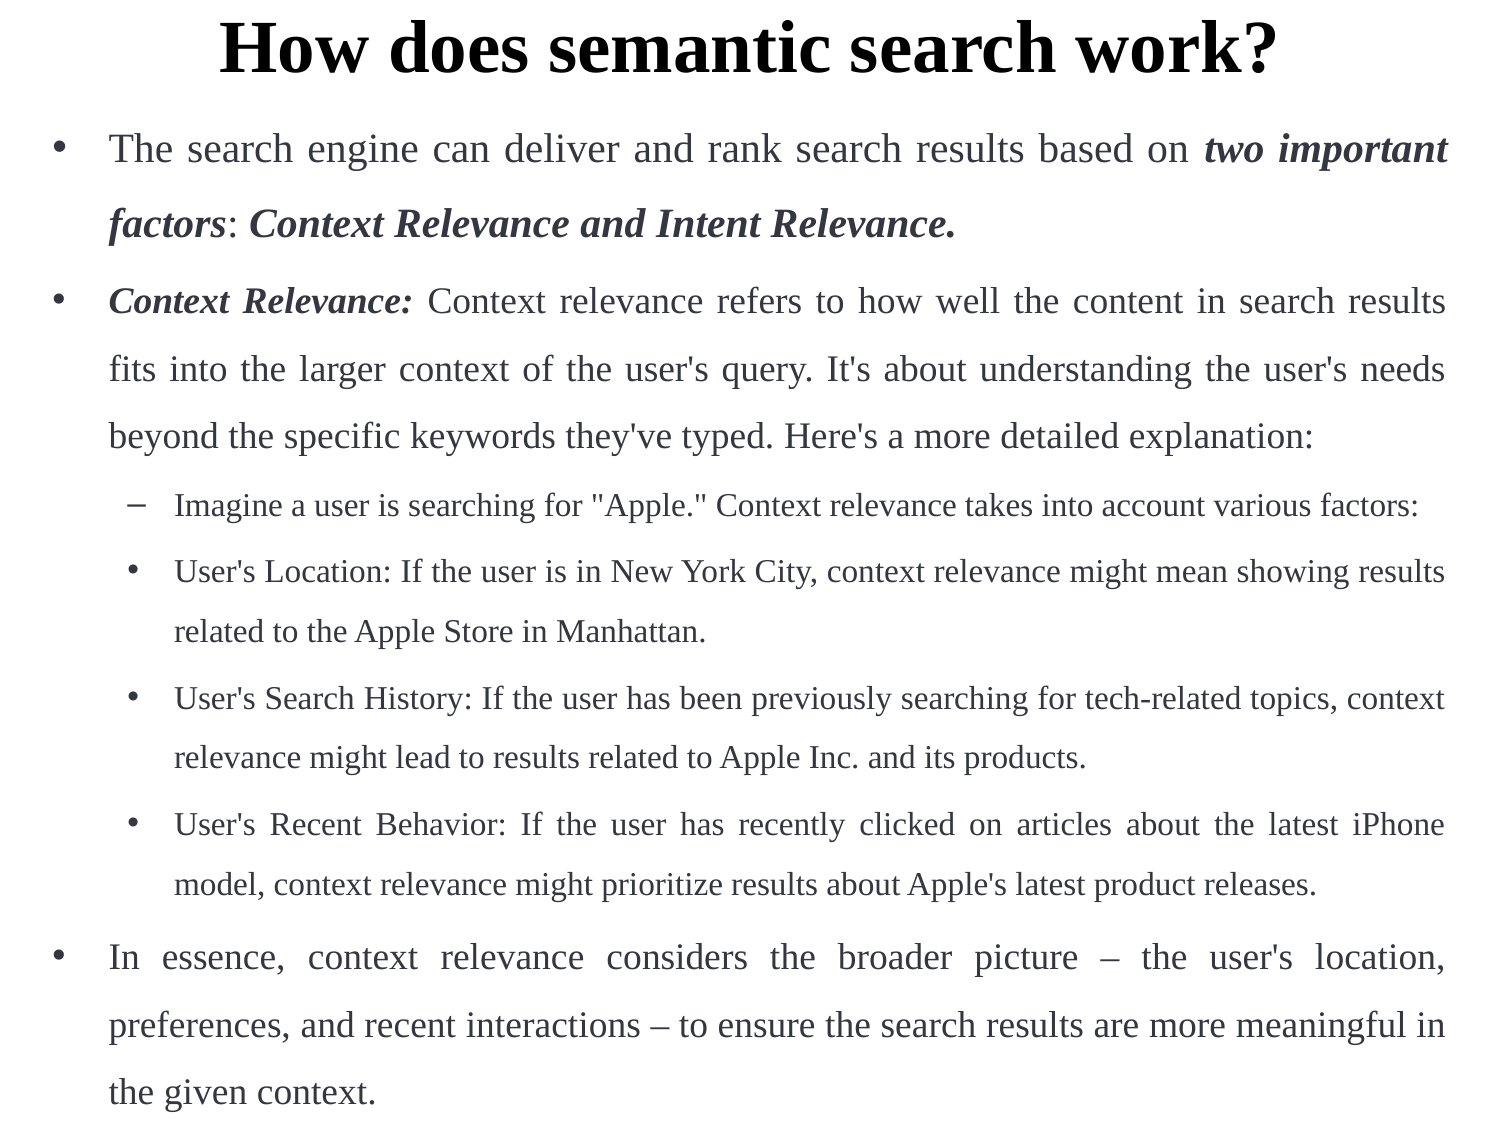

# How does semantic search work?
The search engine can deliver and rank search results based on two important factors: Context Relevance and Intent Relevance.
Context Relevance: Context relevance refers to how well the content in search results fits into the larger context of the user's query. It's about understanding the user's needs beyond the specific keywords they've typed. Here's a more detailed explanation:
Imagine a user is searching for "Apple." Context relevance takes into account various factors:
User's Location: If the user is in New York City, context relevance might mean showing results related to the Apple Store in Manhattan.
User's Search History: If the user has been previously searching for tech-related topics, context relevance might lead to results related to Apple Inc. and its products.
User's Recent Behavior: If the user has recently clicked on articles about the latest iPhone model, context relevance might prioritize results about Apple's latest product releases.
In essence, context relevance considers the broader picture – the user's location, preferences, and recent interactions – to ensure the search results are more meaningful in the given context.